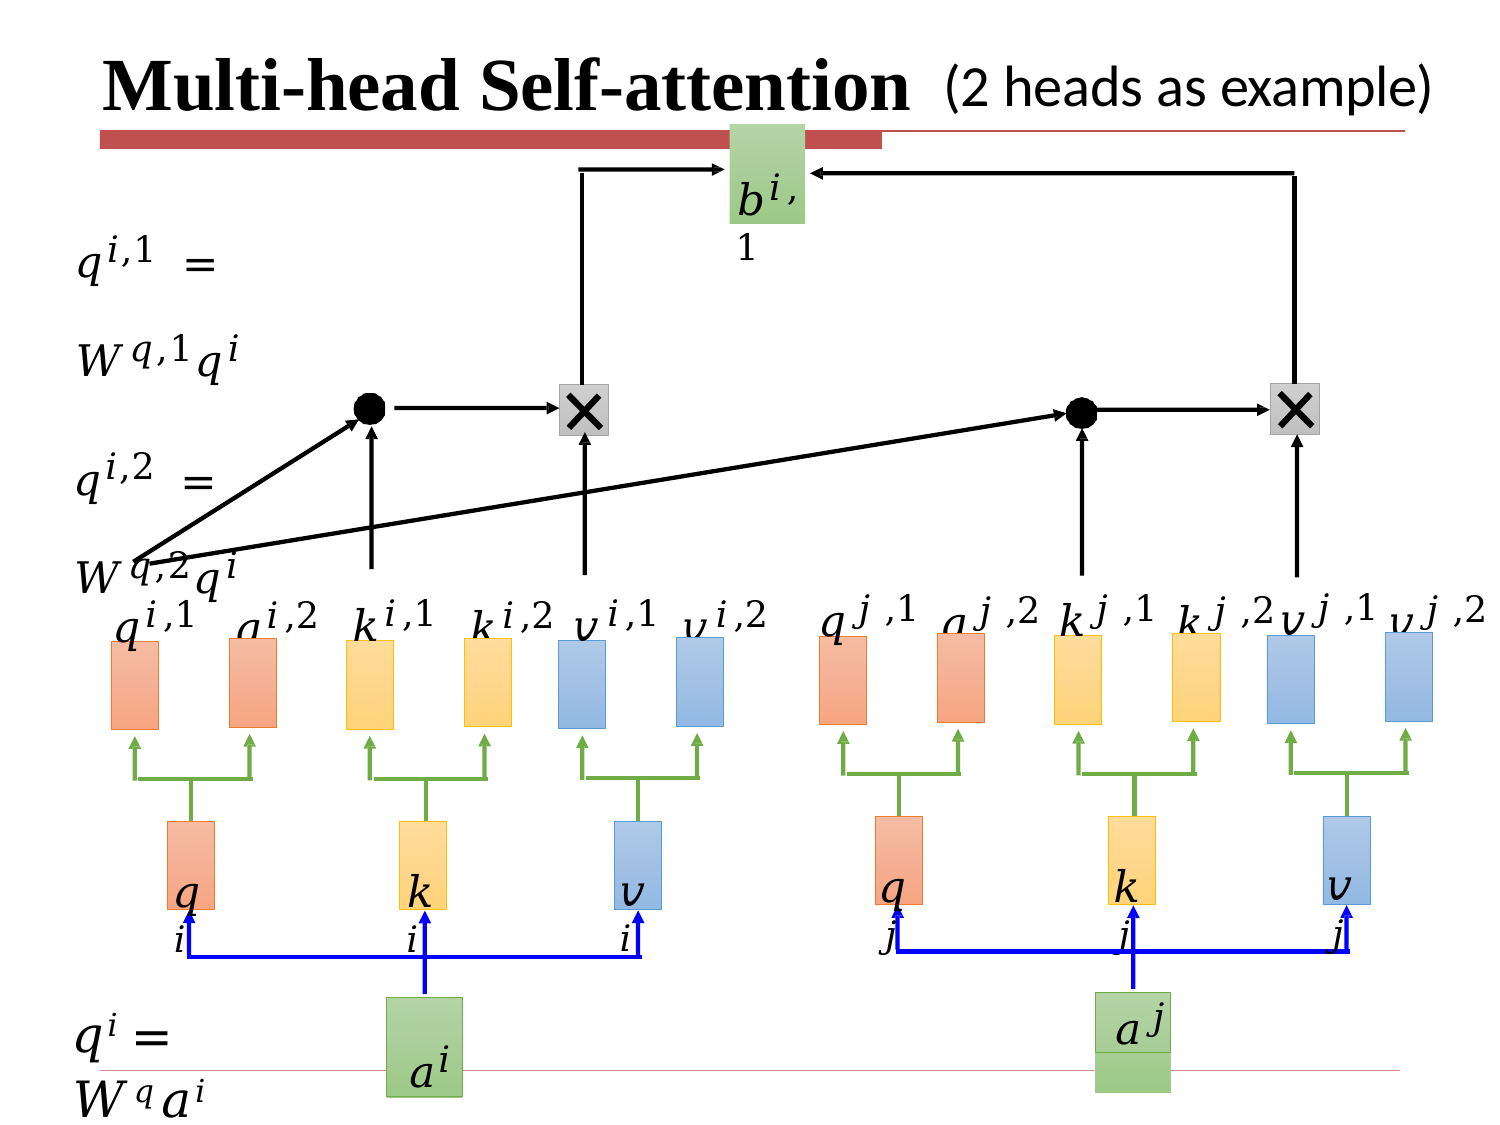

# Multi-head Self-attention
(2 heads as example)
𝑏𝑖,1

𝑞𝑖,1  = 𝑊𝑞,1𝑞𝑖
𝑞𝑖,2  = 𝑊𝑞,2𝑞𝑖

𝑣𝑗,1
𝑘𝑗,1
𝑞𝑗,1
𝑣𝑗,2
𝑘𝑗,2
𝑞𝑗,2
𝑣𝑖,1
𝑘𝑖,1
𝑞𝑖,1
𝑣𝑖,2
𝑘𝑖,2
𝑞𝑖,2

𝑣𝑗
𝑞𝑗
𝑘𝑗
𝑣𝑖
𝑞𝑖
𝑘𝑖

𝑎𝑗
𝑞𝑖 = 𝑊𝑞𝑎𝑖

𝑎𝑖